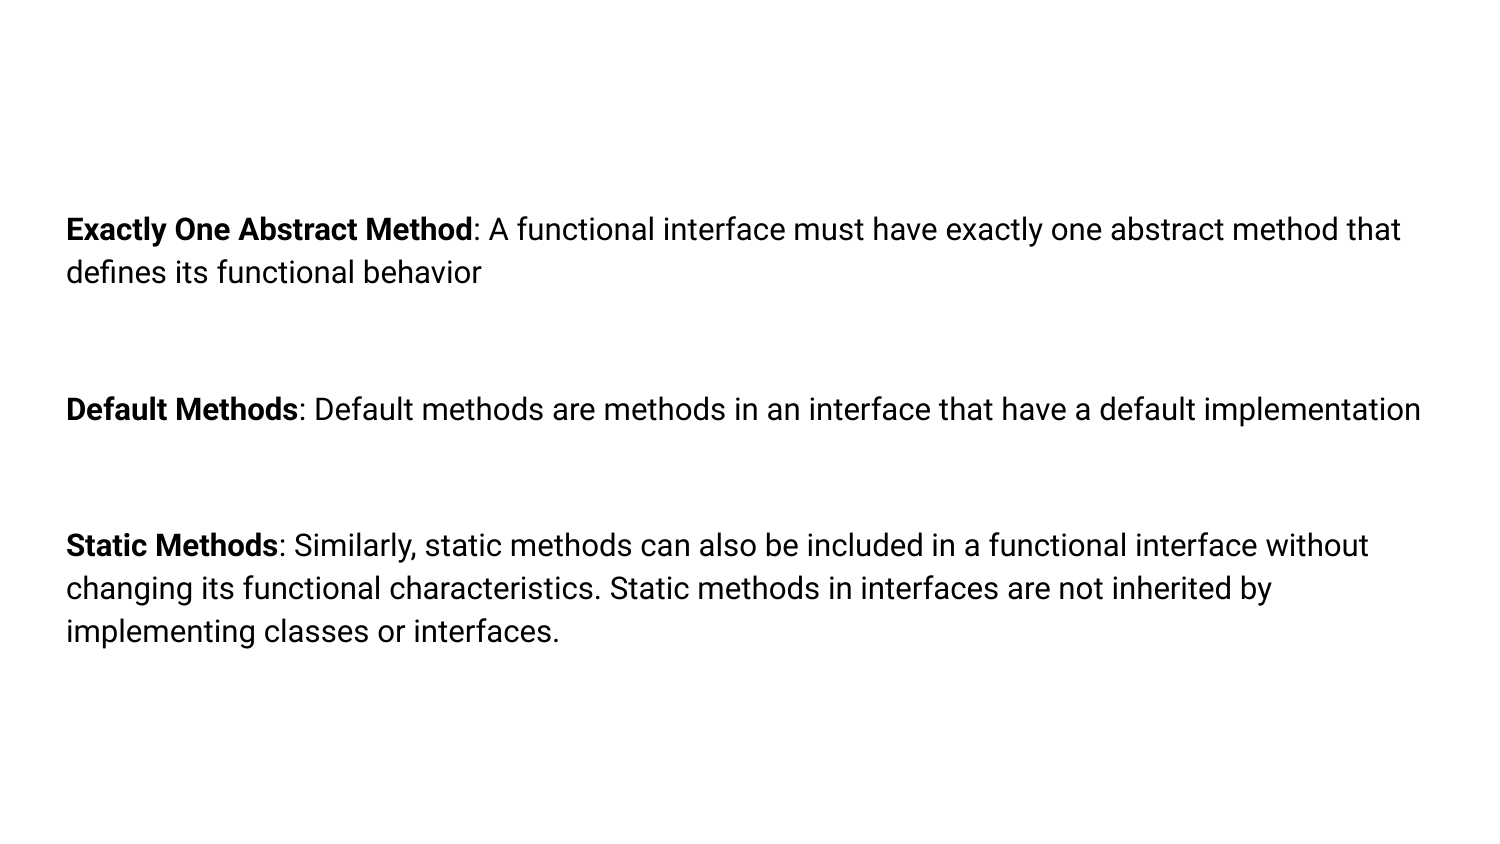

#
Exactly One Abstract Method: A functional interface must have exactly one abstract method that defines its functional behavior

Default Methods: Default methods are methods in an interface that have a default implementation

Static Methods: Similarly, static methods can also be included in a functional interface without changing its functional characteristics. Static methods in interfaces are not inherited by implementing classes or interfaces.